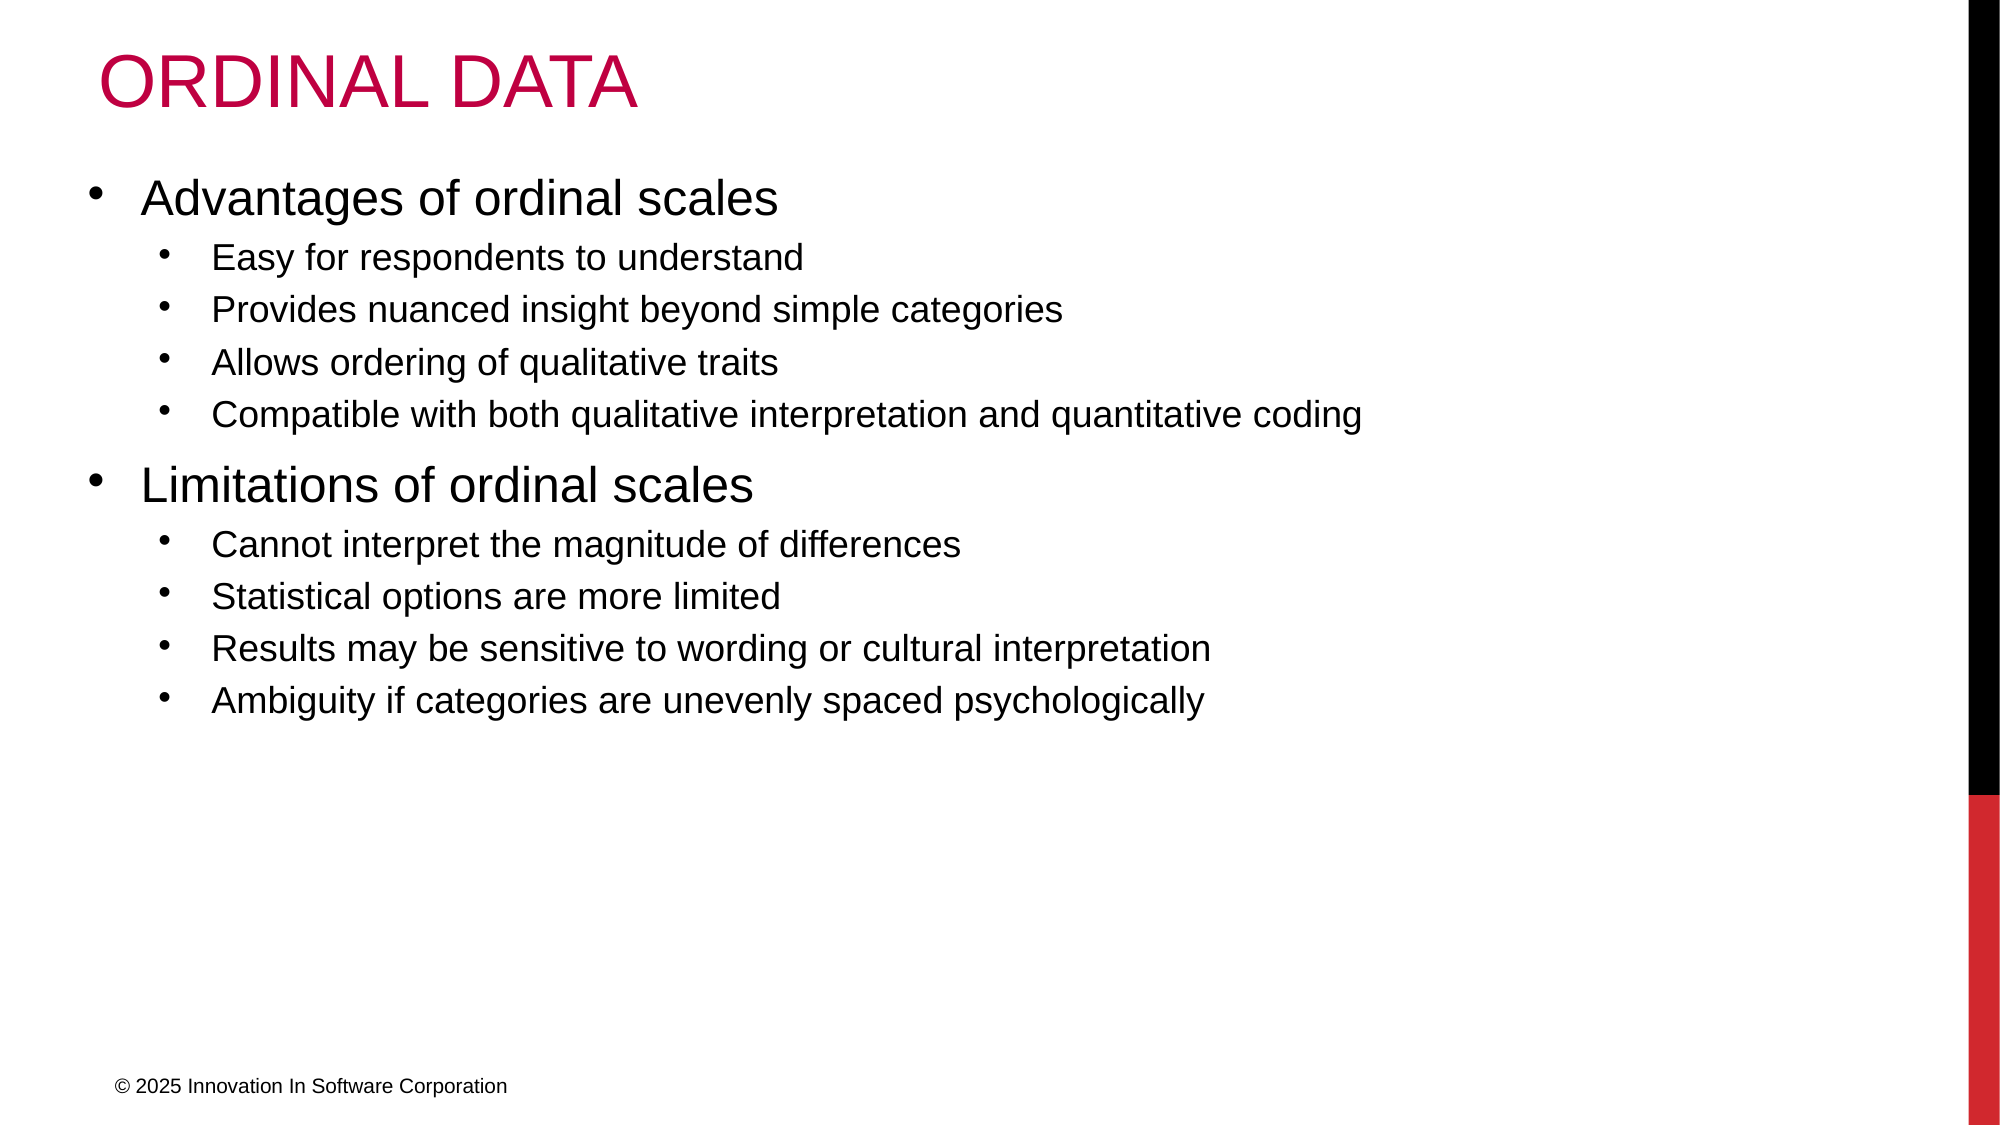

# Ordinal data
Advantages of ordinal scales
Easy for respondents to understand
Provides nuanced insight beyond simple categories
Allows ordering of qualitative traits
Compatible with both qualitative interpretation and quantitative coding
Limitations of ordinal scales
Cannot interpret the magnitude of differences
Statistical options are more limited
Results may be sensitive to wording or cultural interpretation
Ambiguity if categories are unevenly spaced psychologically
© 2025 Innovation In Software Corporation